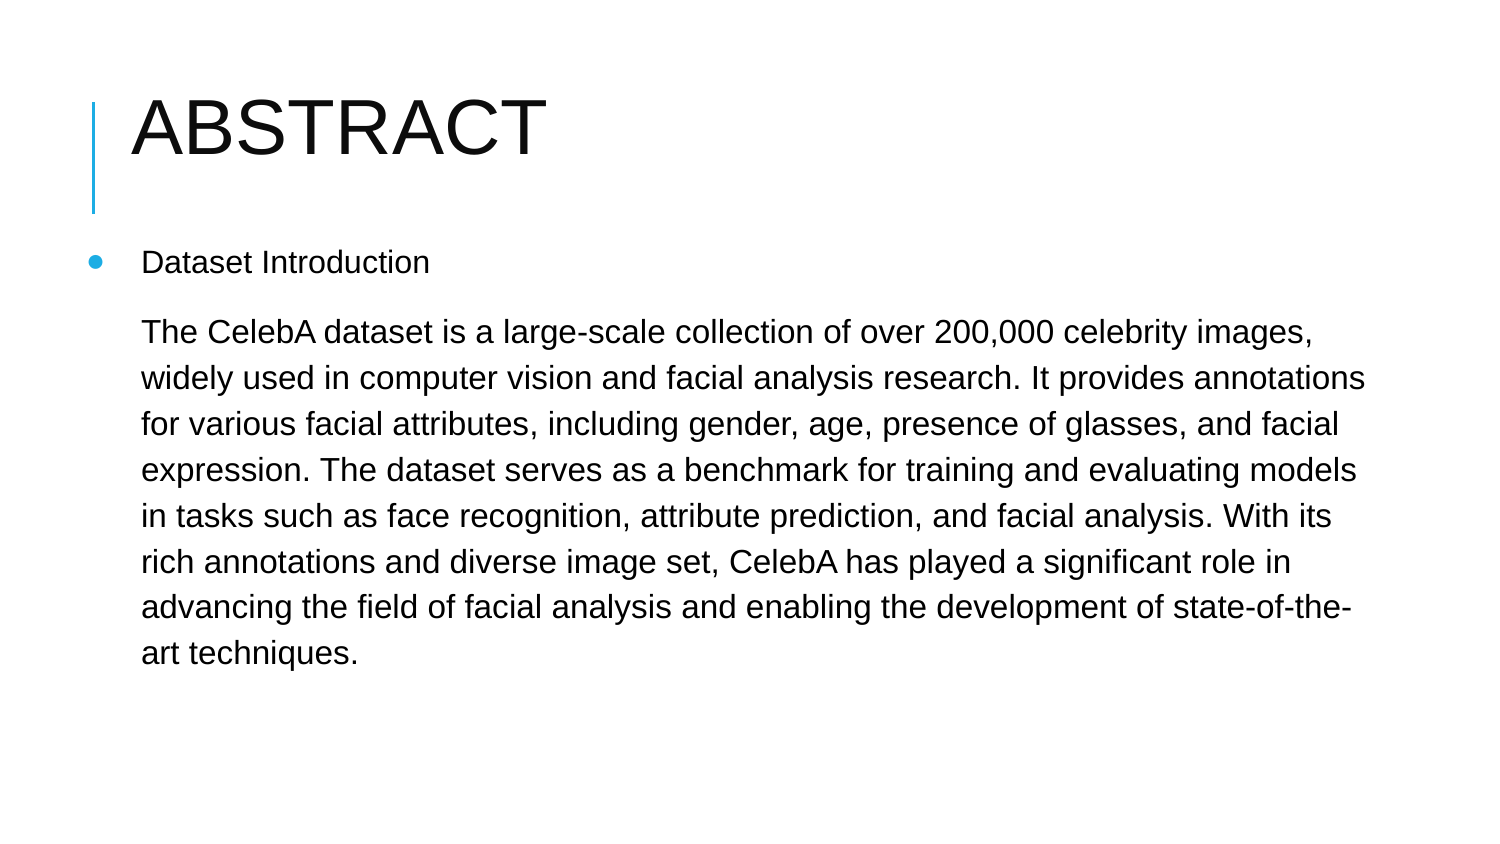

# ABSTRACT

Dataset Introduction
The CelebA dataset is a large-scale collection of over 200,000 celebrity images, widely used in computer vision and facial analysis research. It provides annotations for various facial attributes, including gender, age, presence of glasses, and facial expression. The dataset serves as a benchmark for training and evaluating models in tasks such as face recognition, attribute prediction, and facial analysis. With its rich annotations and diverse image set, CelebA has played a significant role in advancing the field of facial analysis and enabling the development of state-of-the-art techniques.